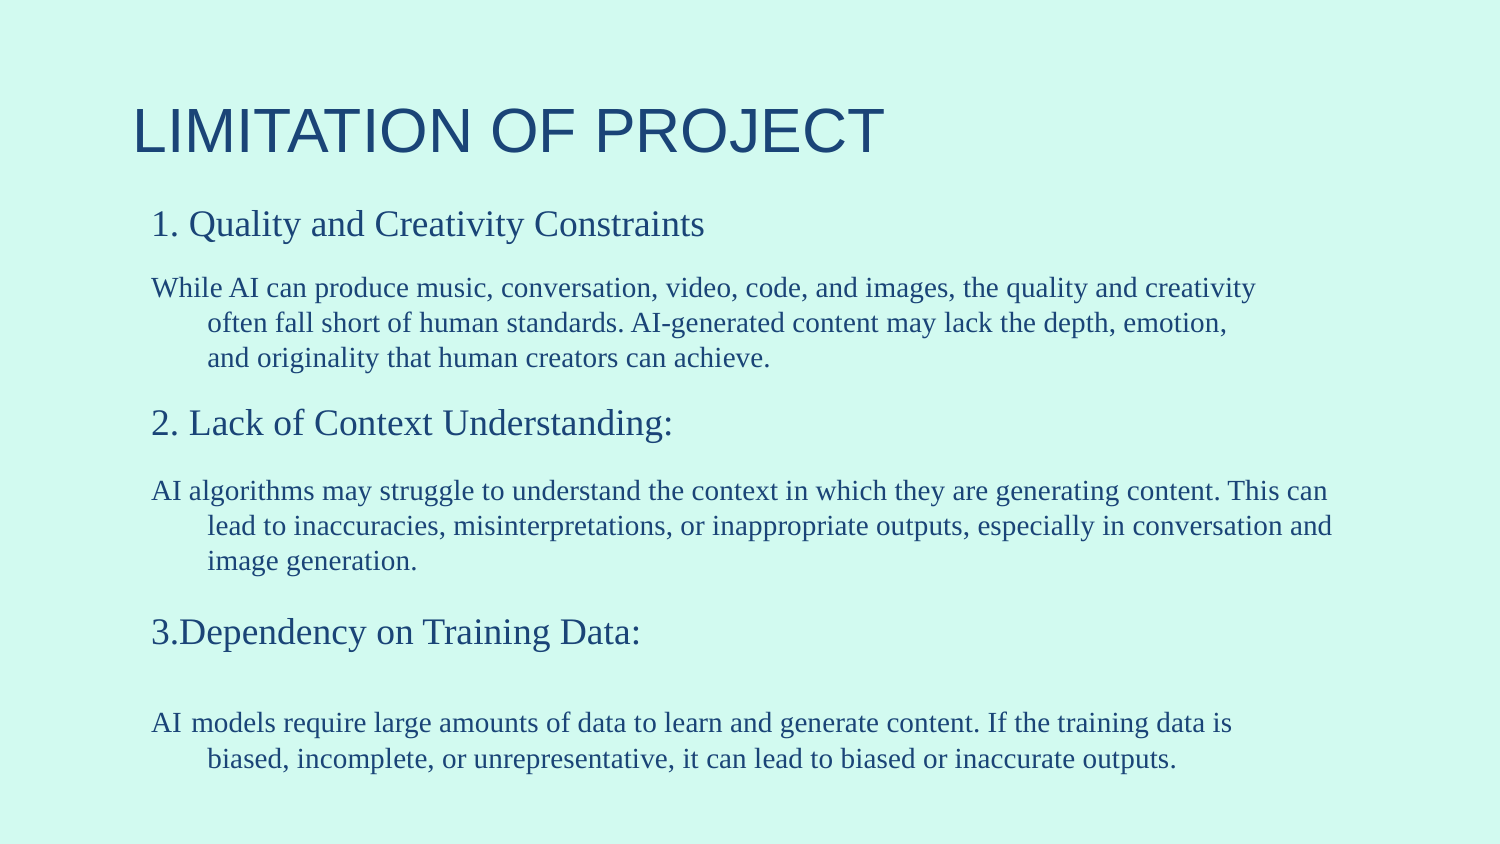

# LIMITATION OF PROJECT
1. Quality and Creativity Constraints
While AI can produce music, conversation, video, code, and images, the quality and creativity often fall short of human standards. AI-generated content may lack the depth, emotion, and originality that human creators can achieve.

2. Lack of Context Understanding:
AI algorithms may struggle to understand the context in which they are generating content. This can lead to inaccuracies, misinterpretations, or inappropriate outputs, especially in conversation and image generation.

3.Dependency on Training Data:
AI models require large amounts of data to learn and generate content. If the training data is biased, incomplete, or unrepresentative, it can lead to biased or inaccurate outputs.